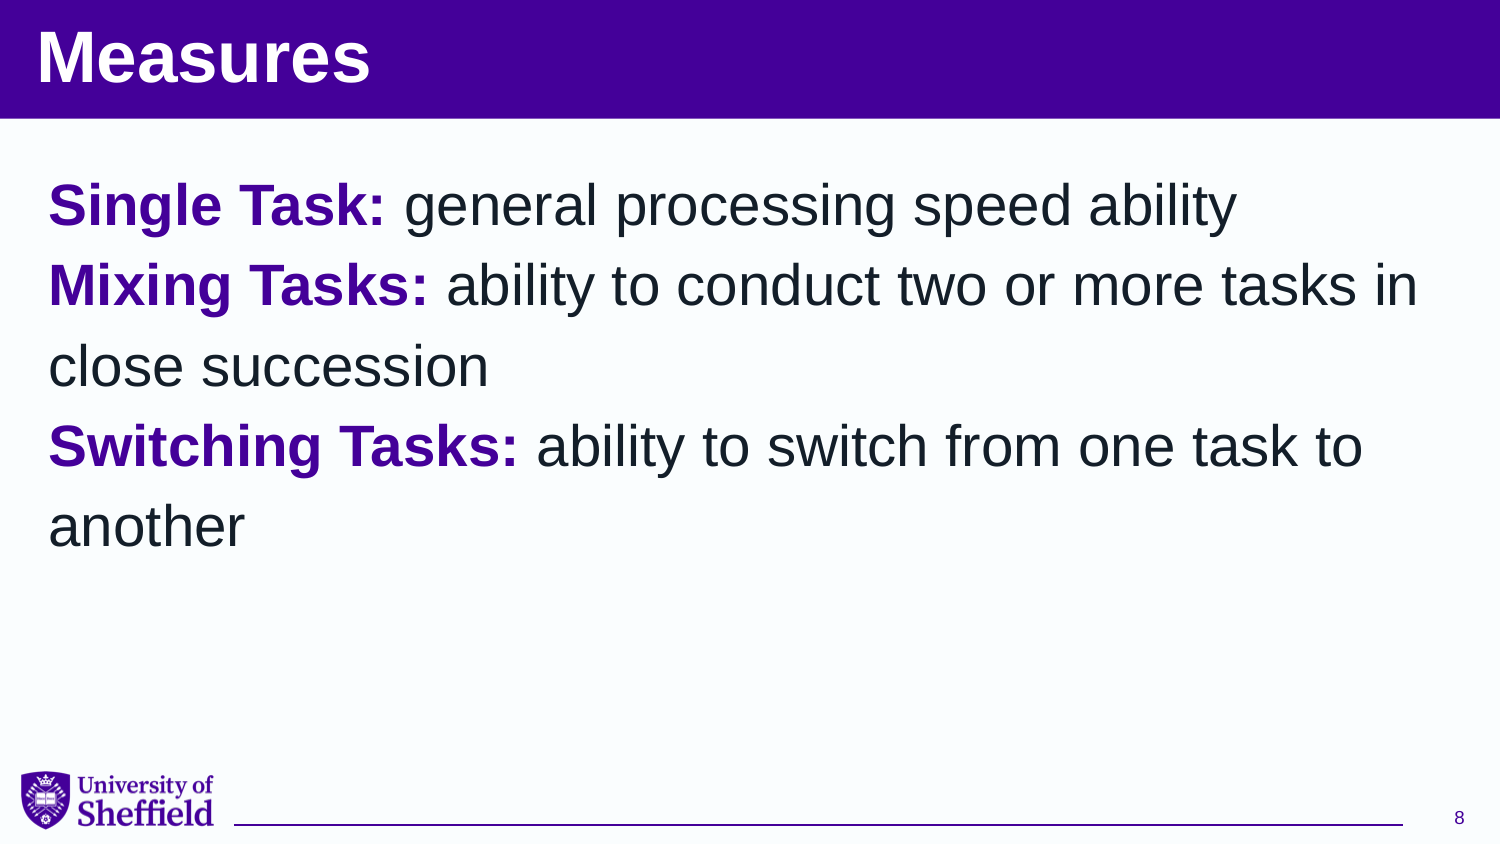

# Measures
Single Task: general processing speed ability
Mixing Tasks: ability to conduct two or more tasks in close succession
Switching Tasks: ability to switch from one task to another
8